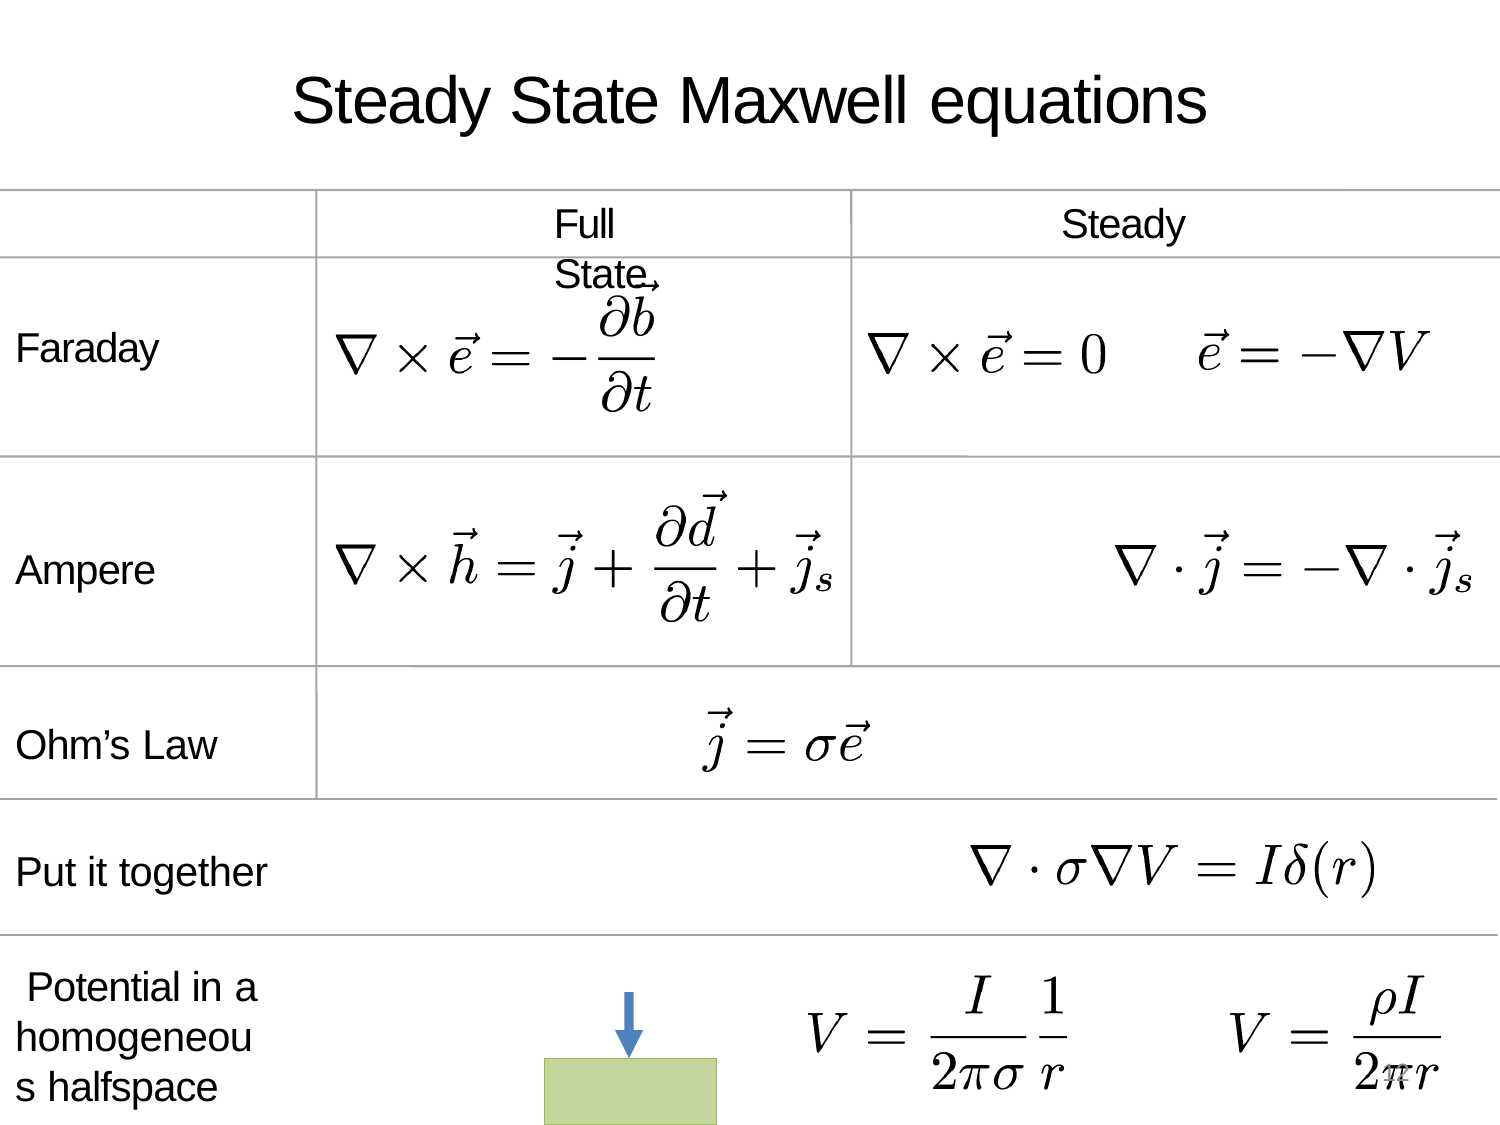

# Steady State Maxwell equations

Full	Steady State

Faraday

Ampere

Ohm’s Law
Put it together  Potential in a
homogeneous halfspace

12